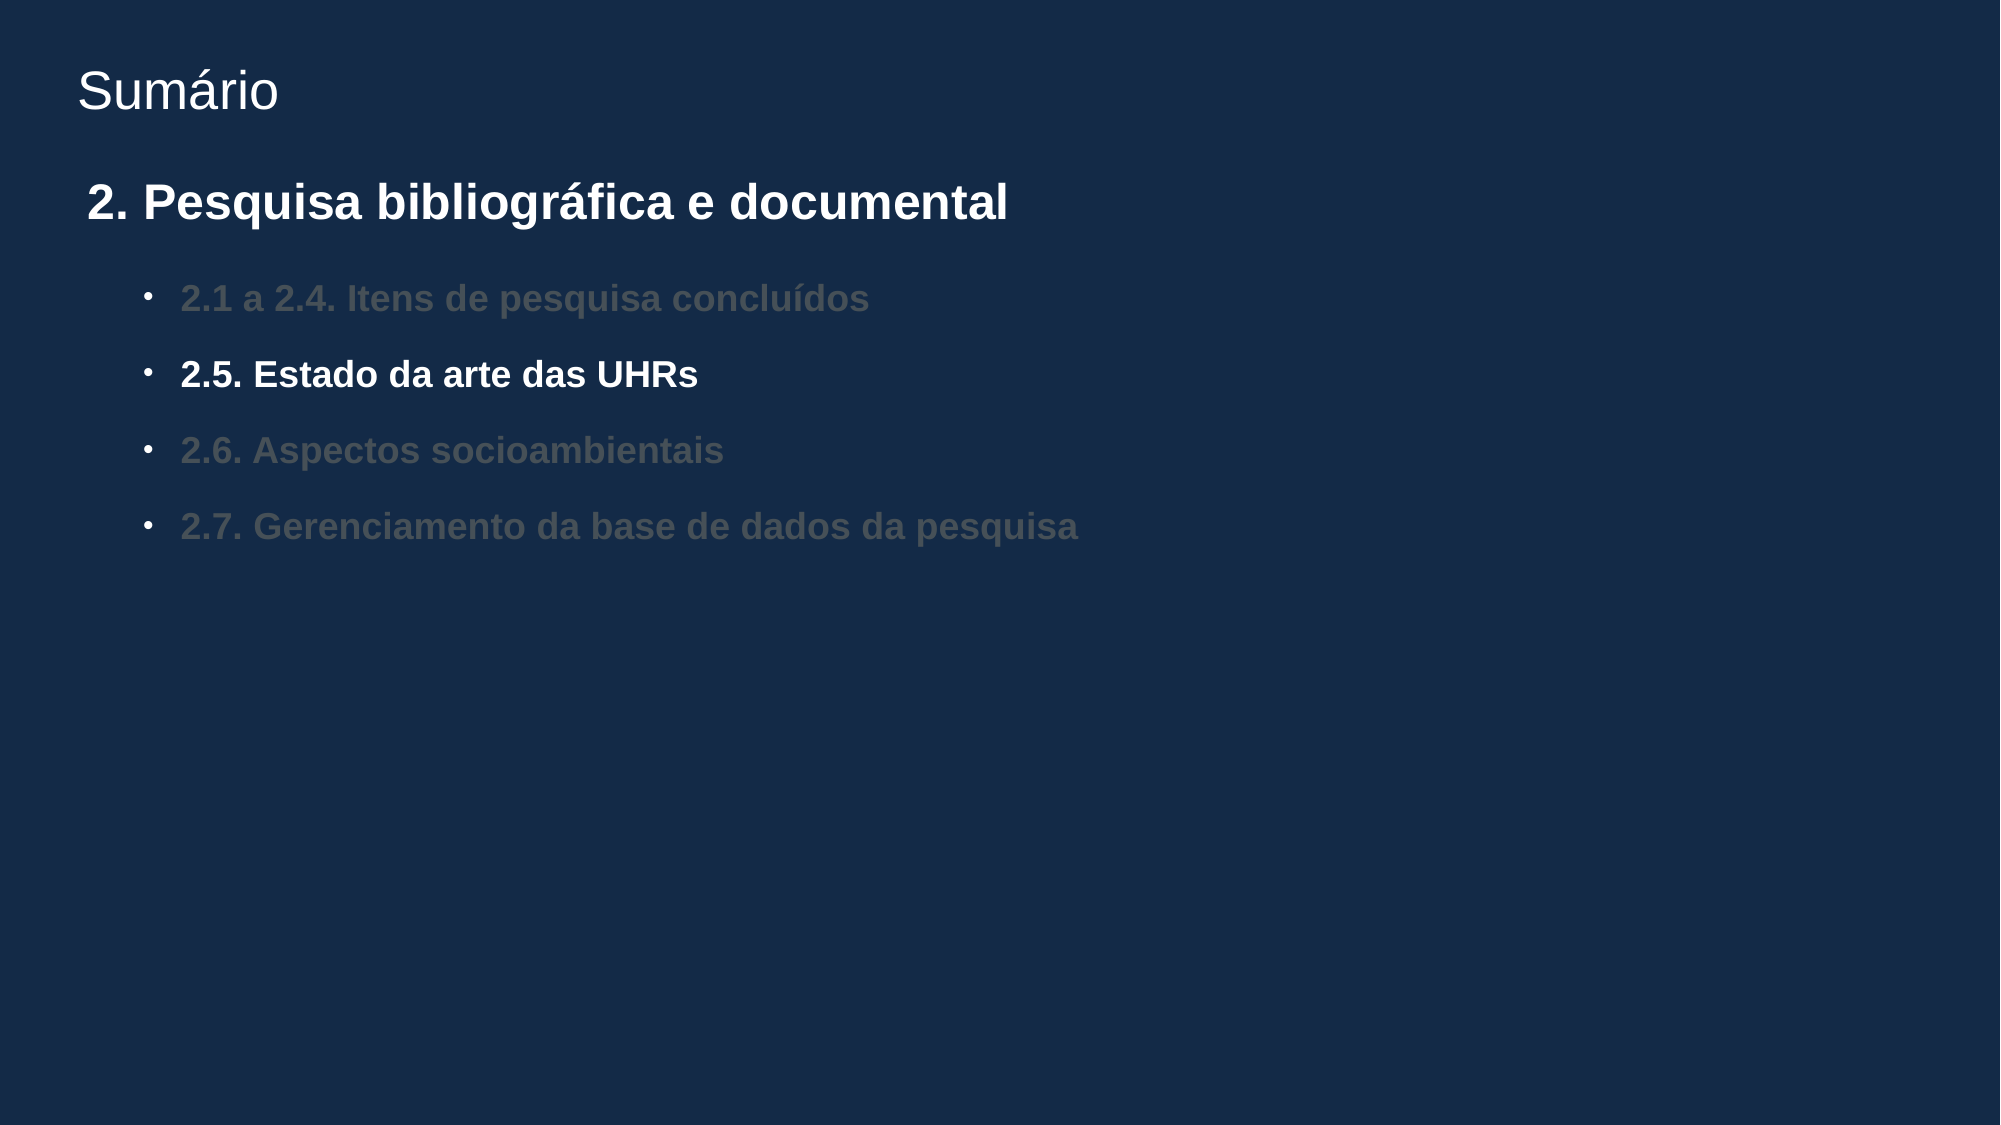

# Sumário
2. Pesquisa bibliográfica e documental
2.1 a 2.4. Itens de pesquisa concluídos
2.5. Estado da arte das UHRs
2.6. Aspectos socioambientais
2.7. Gerenciamento da base de dados da pesquisa